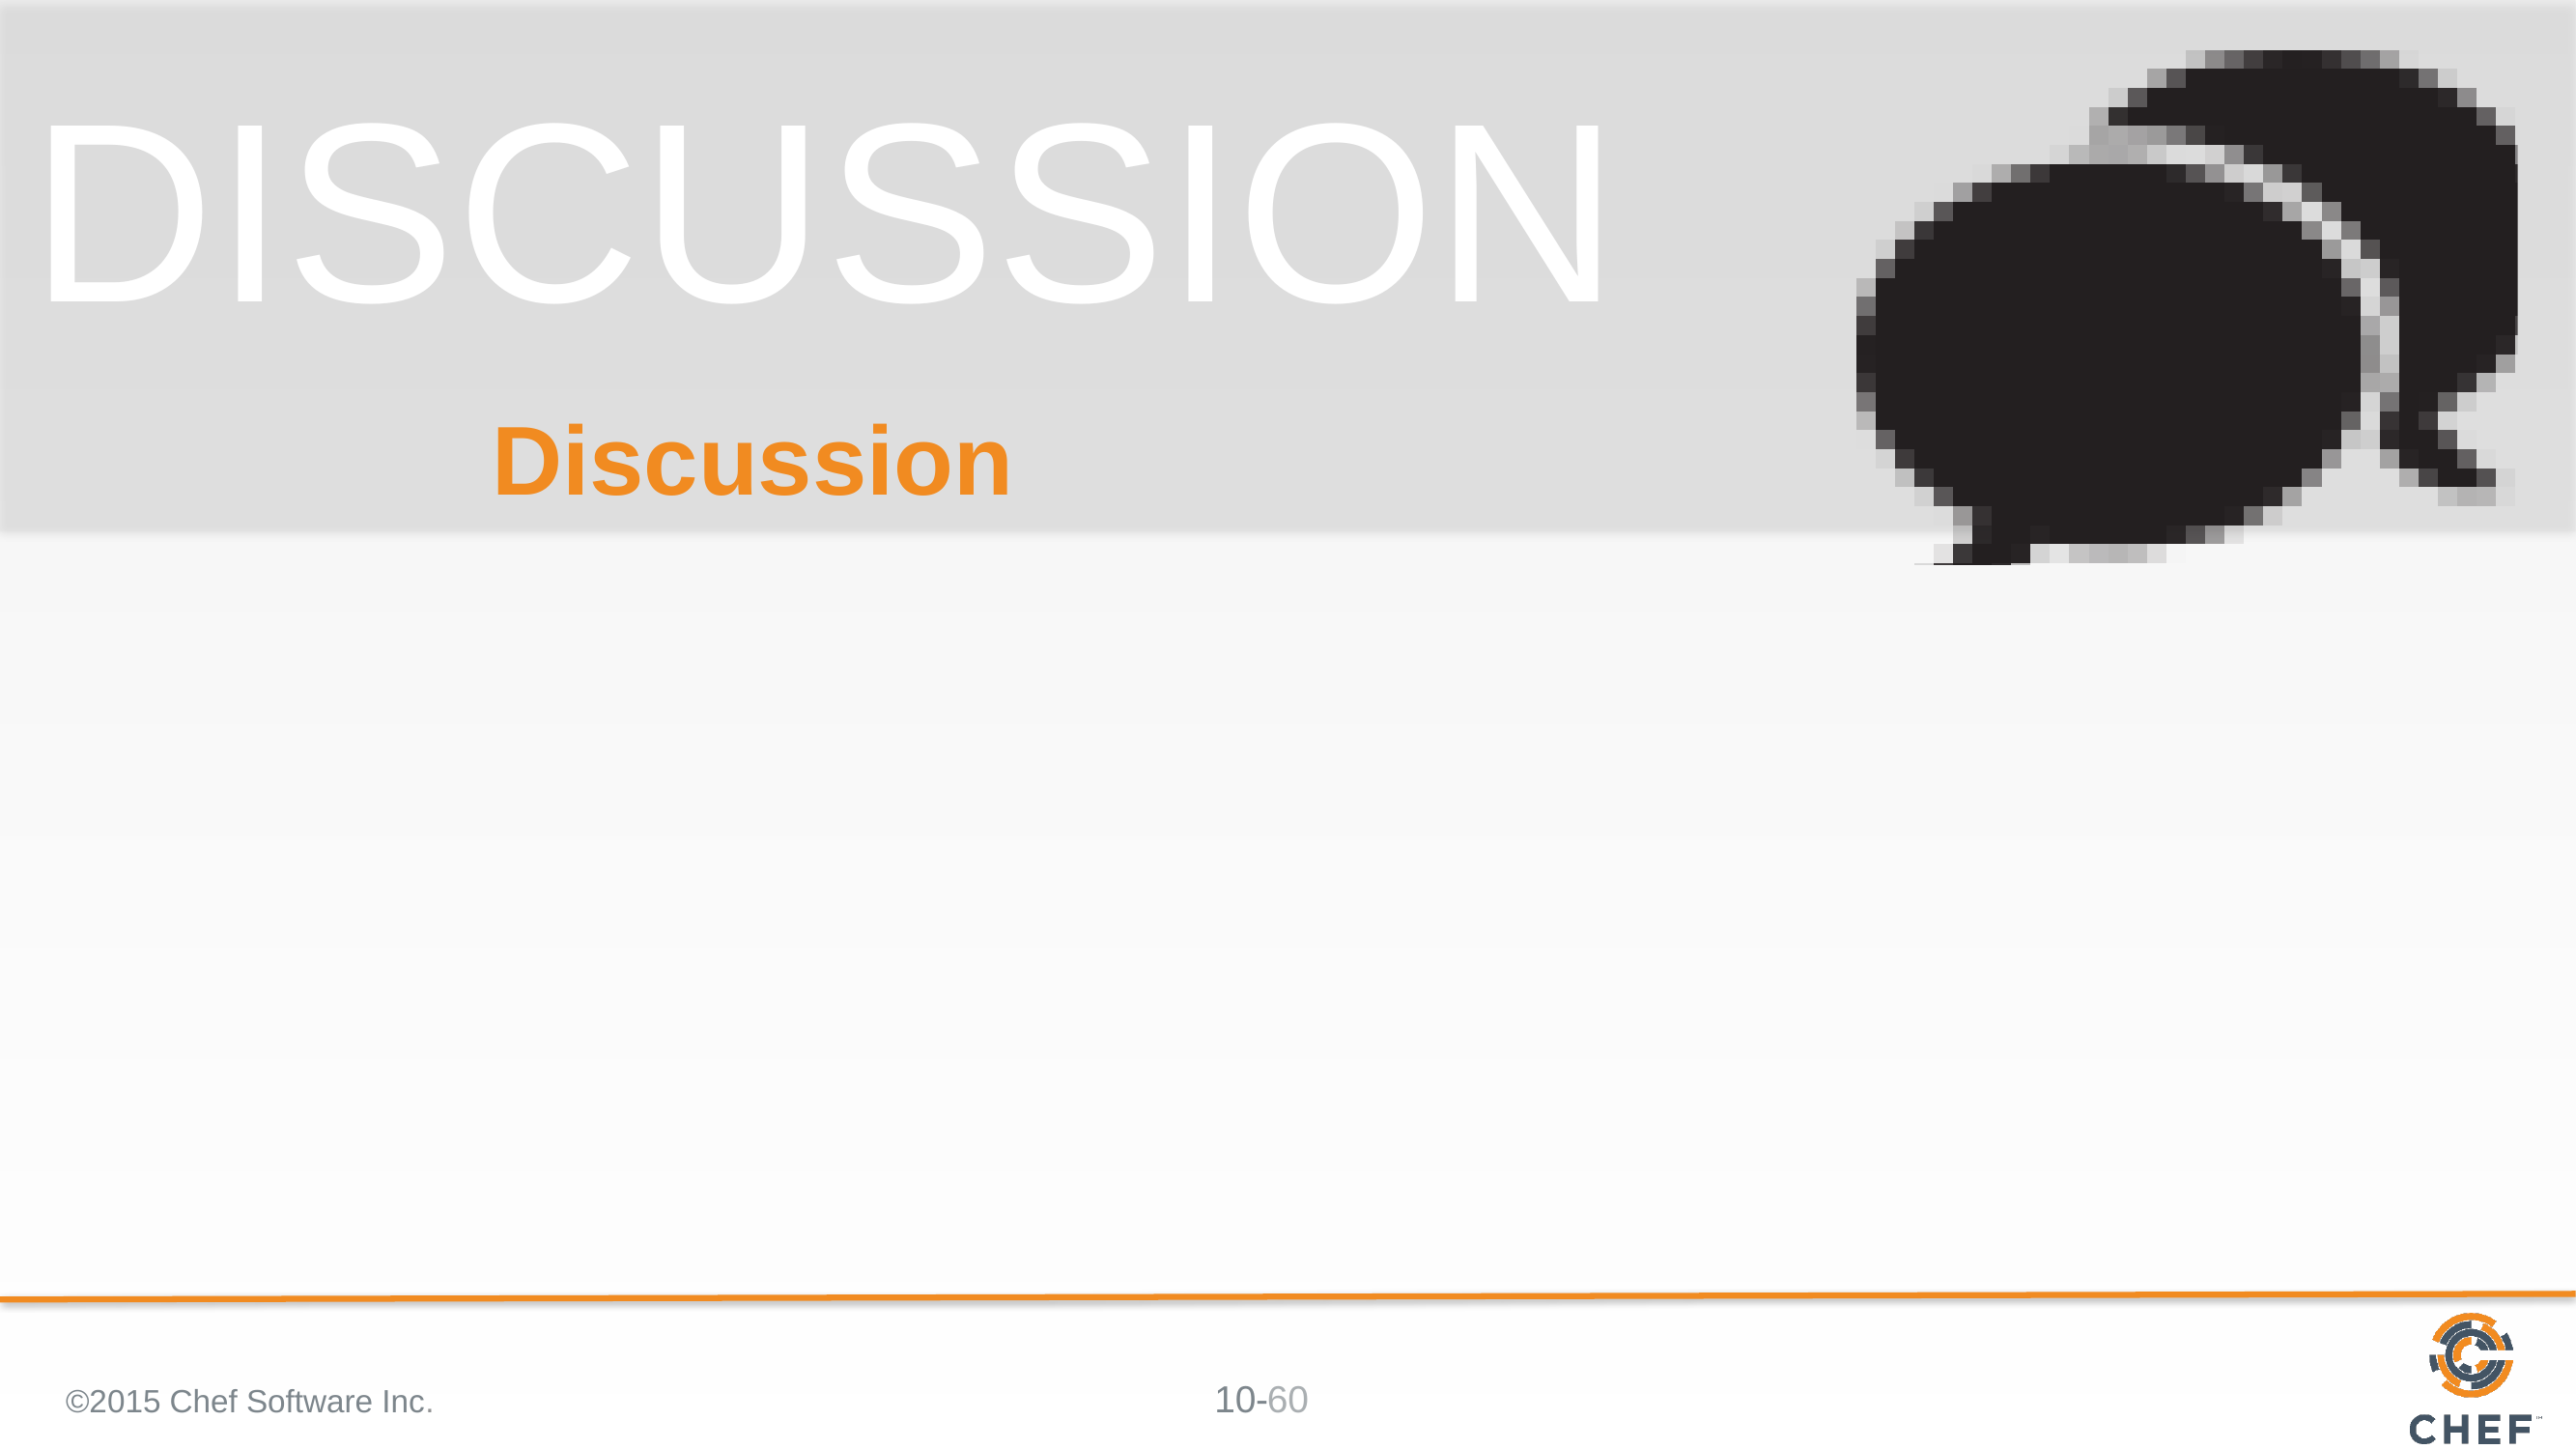

# Discussion

©2015 Chef Software Inc.
60